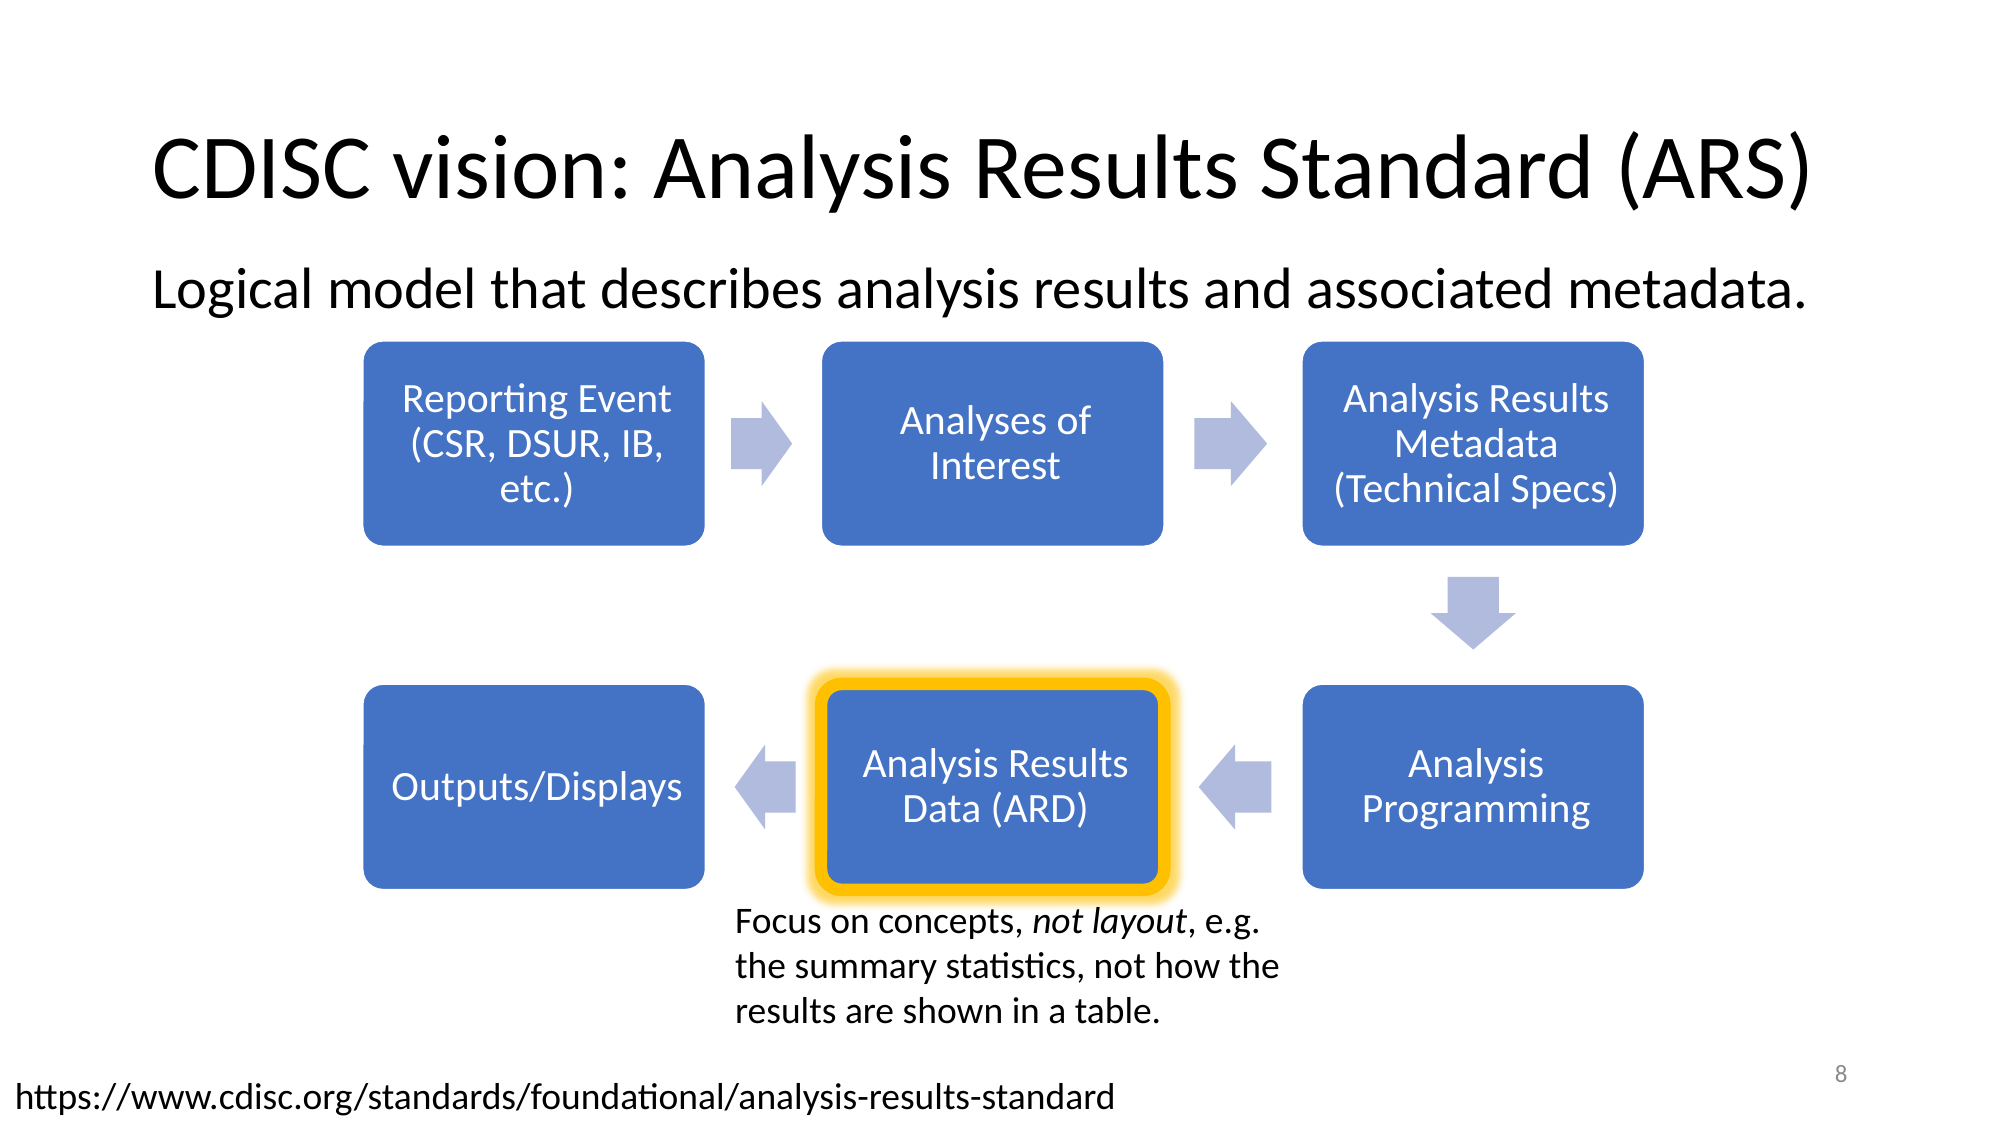

# CDISC vision: Analysis Results Standard (ARS)
Reporting Event (CSR, DSUR, IB, etc.)

Analyses of Interest

Analysis Results Metadata (Technical Specs)

Analysis Programming

Analysis Results Data (ARD)

Outputs/Displays
Logical model that describes analysis results and associated metadata.
Focus on concepts, not layout, e.g. the summary statistics, not how the results are shown in a table.
8
https://www.cdisc.org/standards/foundational/analysis-results-standard